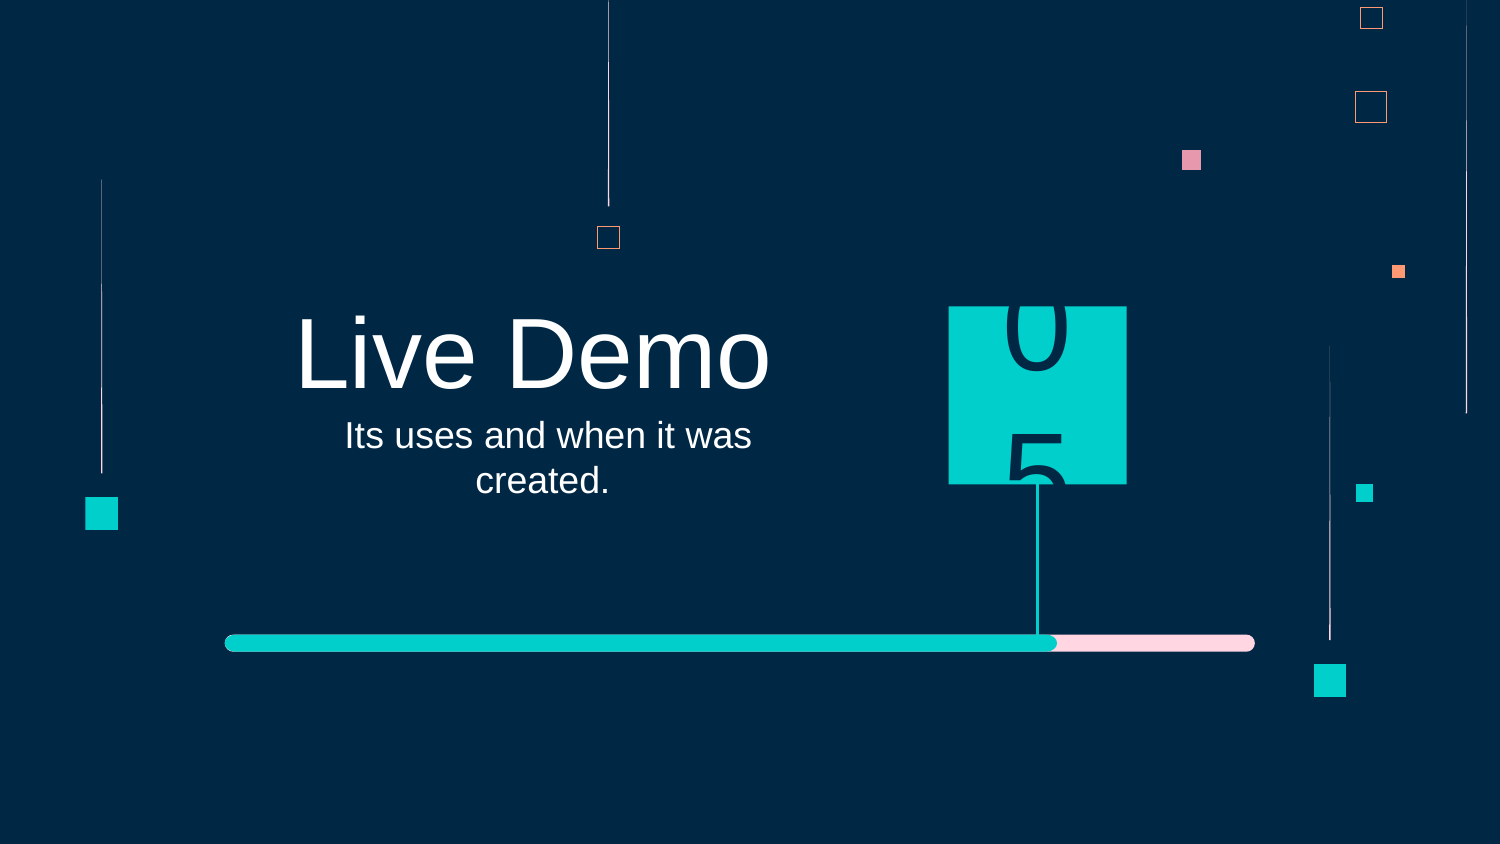

# Live Demo

05
Its uses and when it was created.